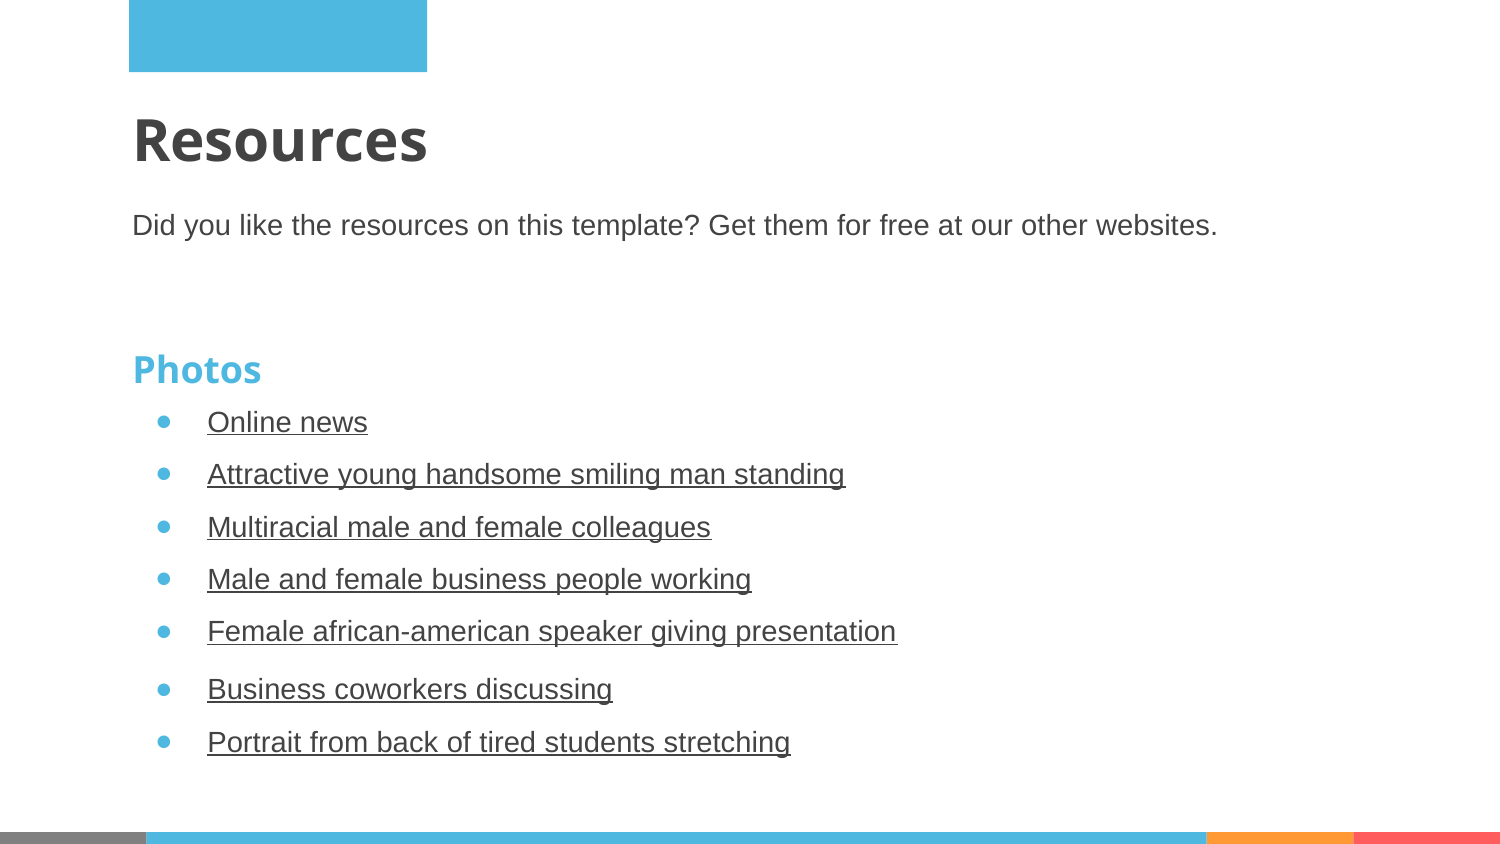

# Resources
Did you like the resources on this template? Get them for free at our other websites.
Photos
Online news
Attractive young handsome smiling man standing
Multiracial male and female colleagues
Male and female business people working
Female african-american speaker giving presentation
Business coworkers discussing
Portrait from back of tired students stretching